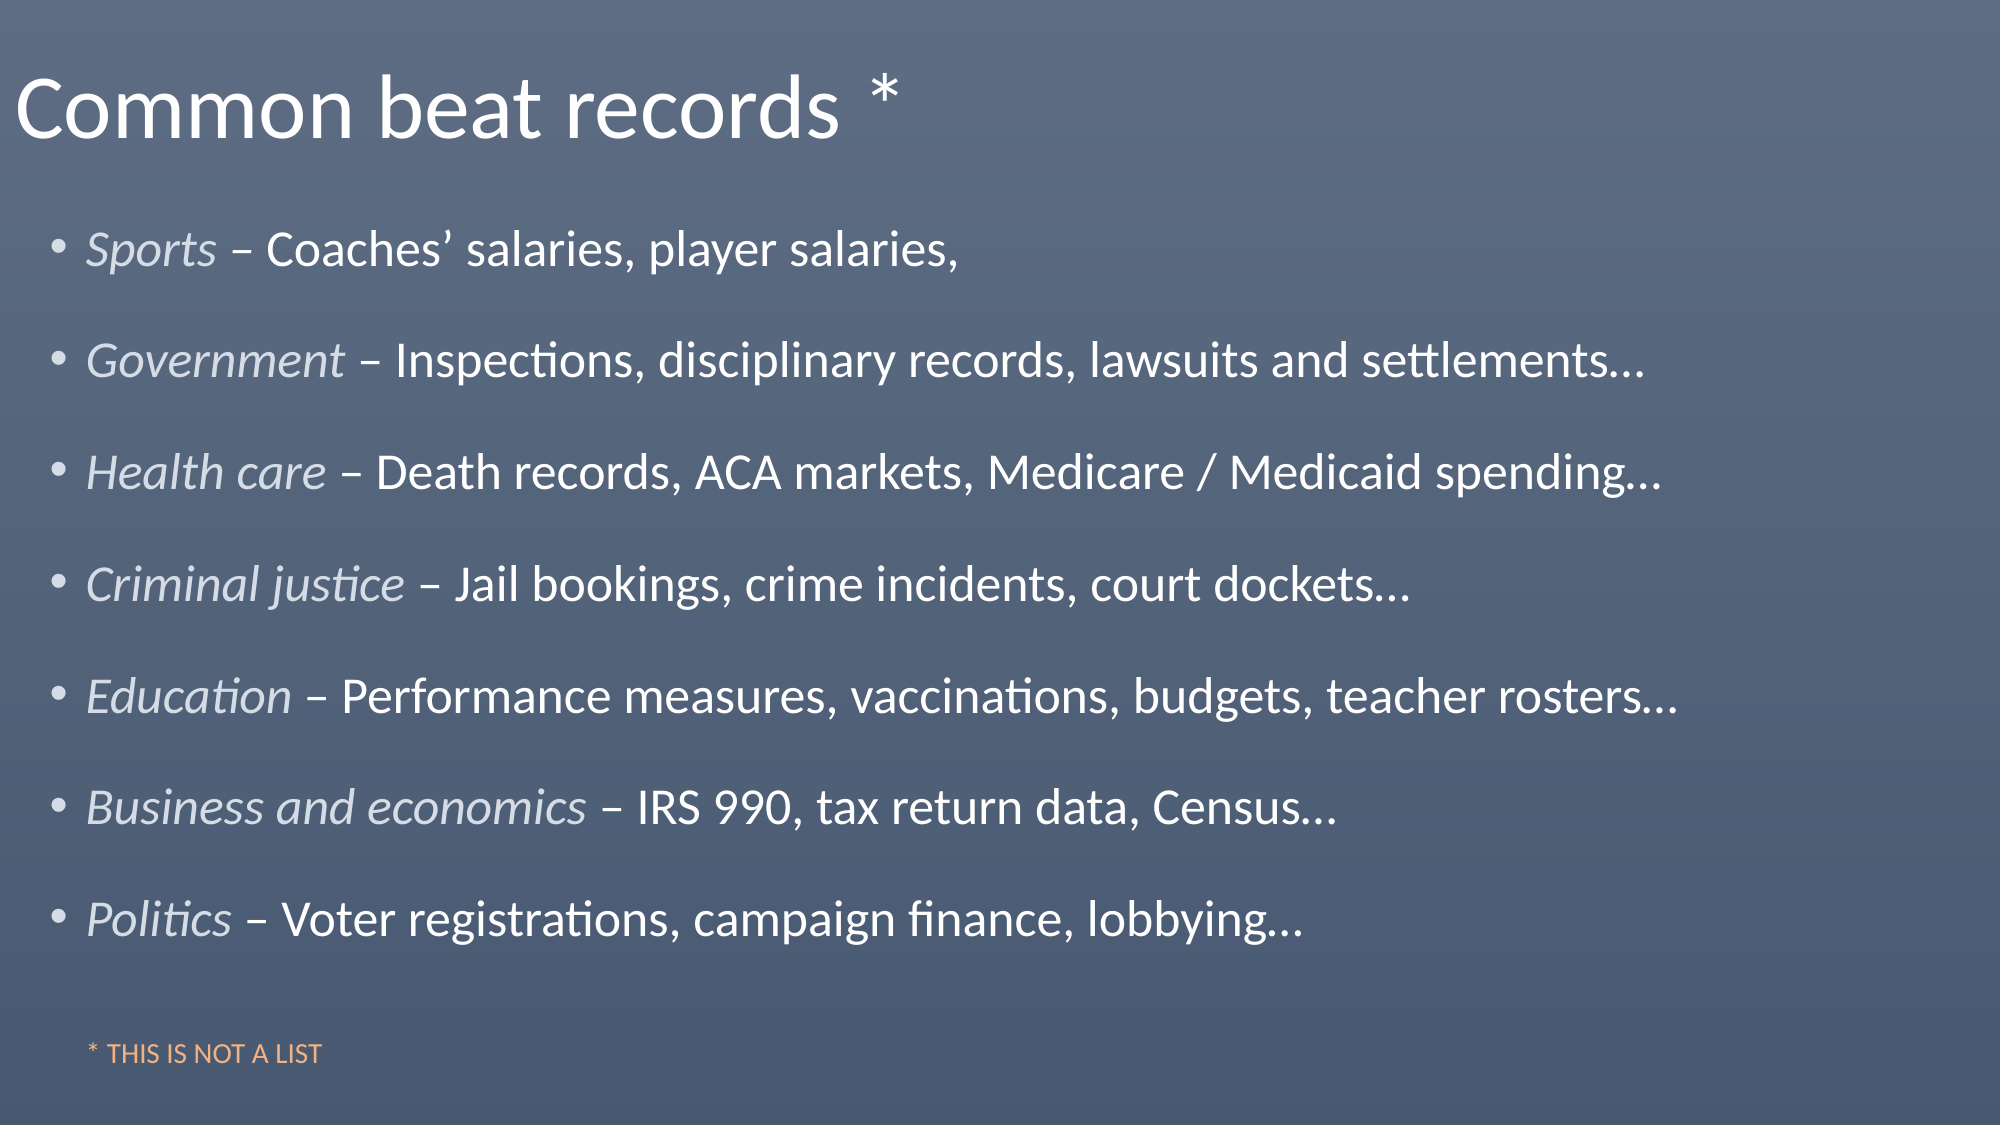

# Common beat records *
Sports – Coaches’ salaries, player salaries,
Government – Inspections, disciplinary records, lawsuits and settlements…
Health care – Death records, ACA markets, Medicare / Medicaid spending…
Criminal justice – Jail bookings, crime incidents, court dockets…
Education – Performance measures, vaccinations, budgets, teacher rosters…
Business and economics – IRS 990, tax return data, Census…
Politics – Voter registrations, campaign finance, lobbying…

* THIS IS NOT A LIST